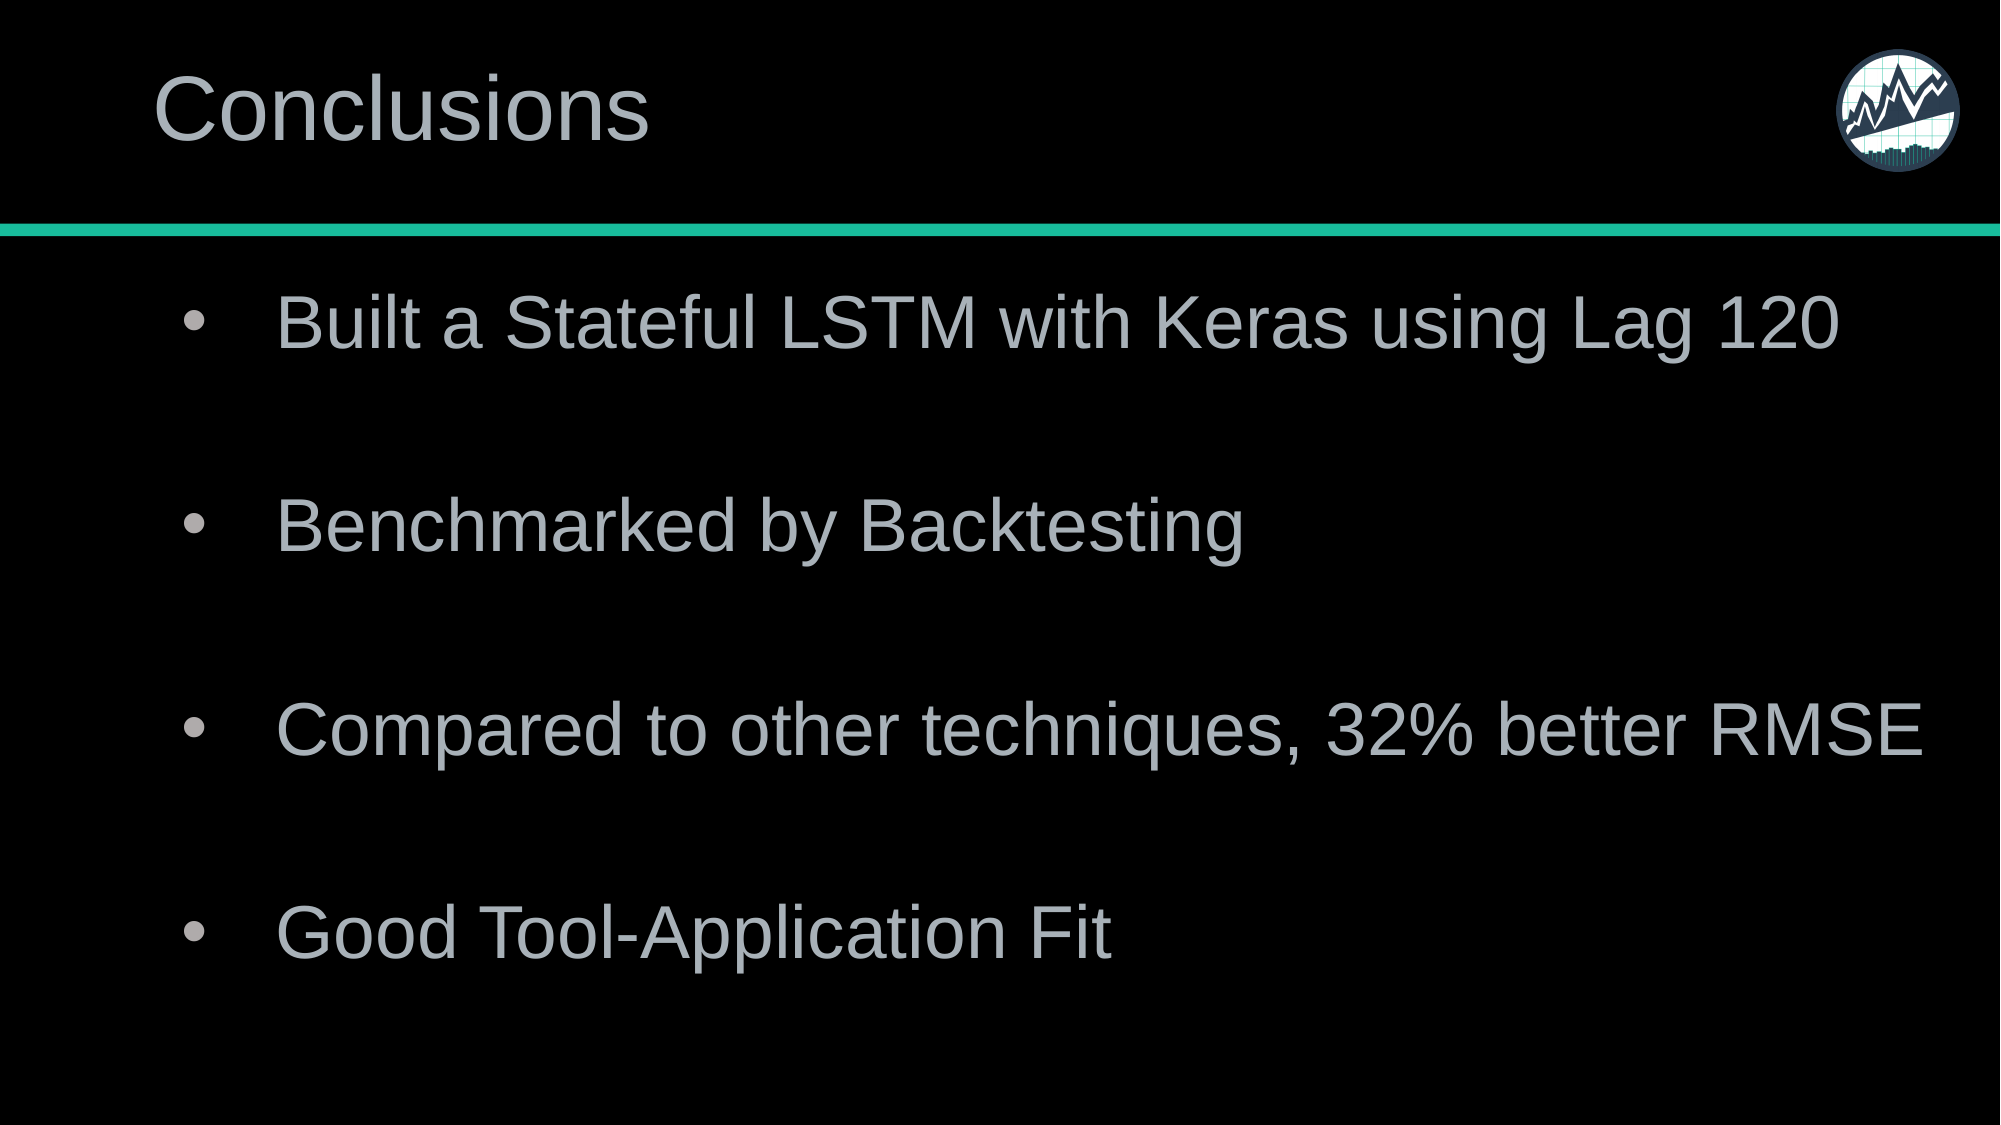

# Conclusions
Built a Stateful LSTM with Keras using Lag 120

Benchmarked by Backtesting

Compared to other techniques, 32% better RMSE

Good Tool-Application Fit